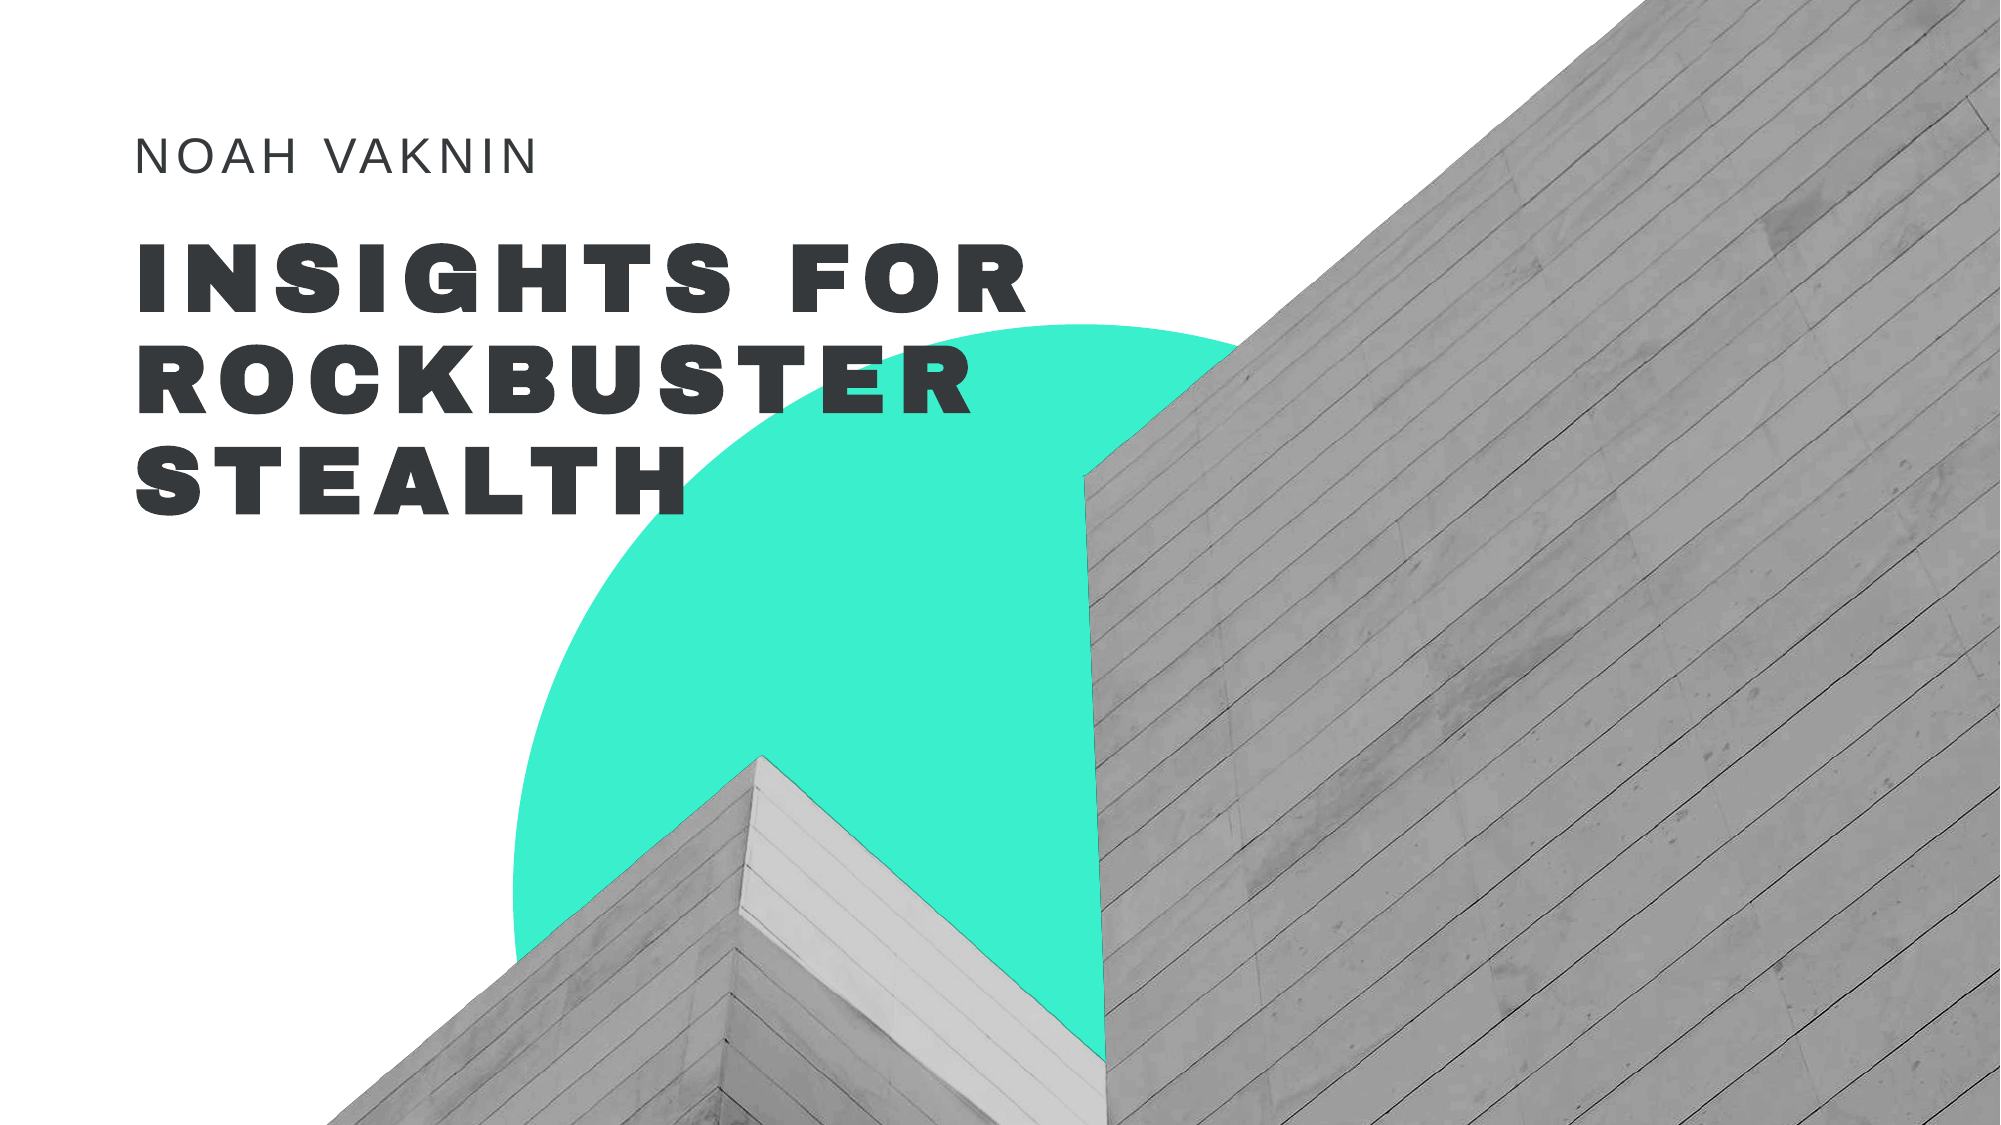

Noah Vaknin
# Insights for rockBUSTER Stealth